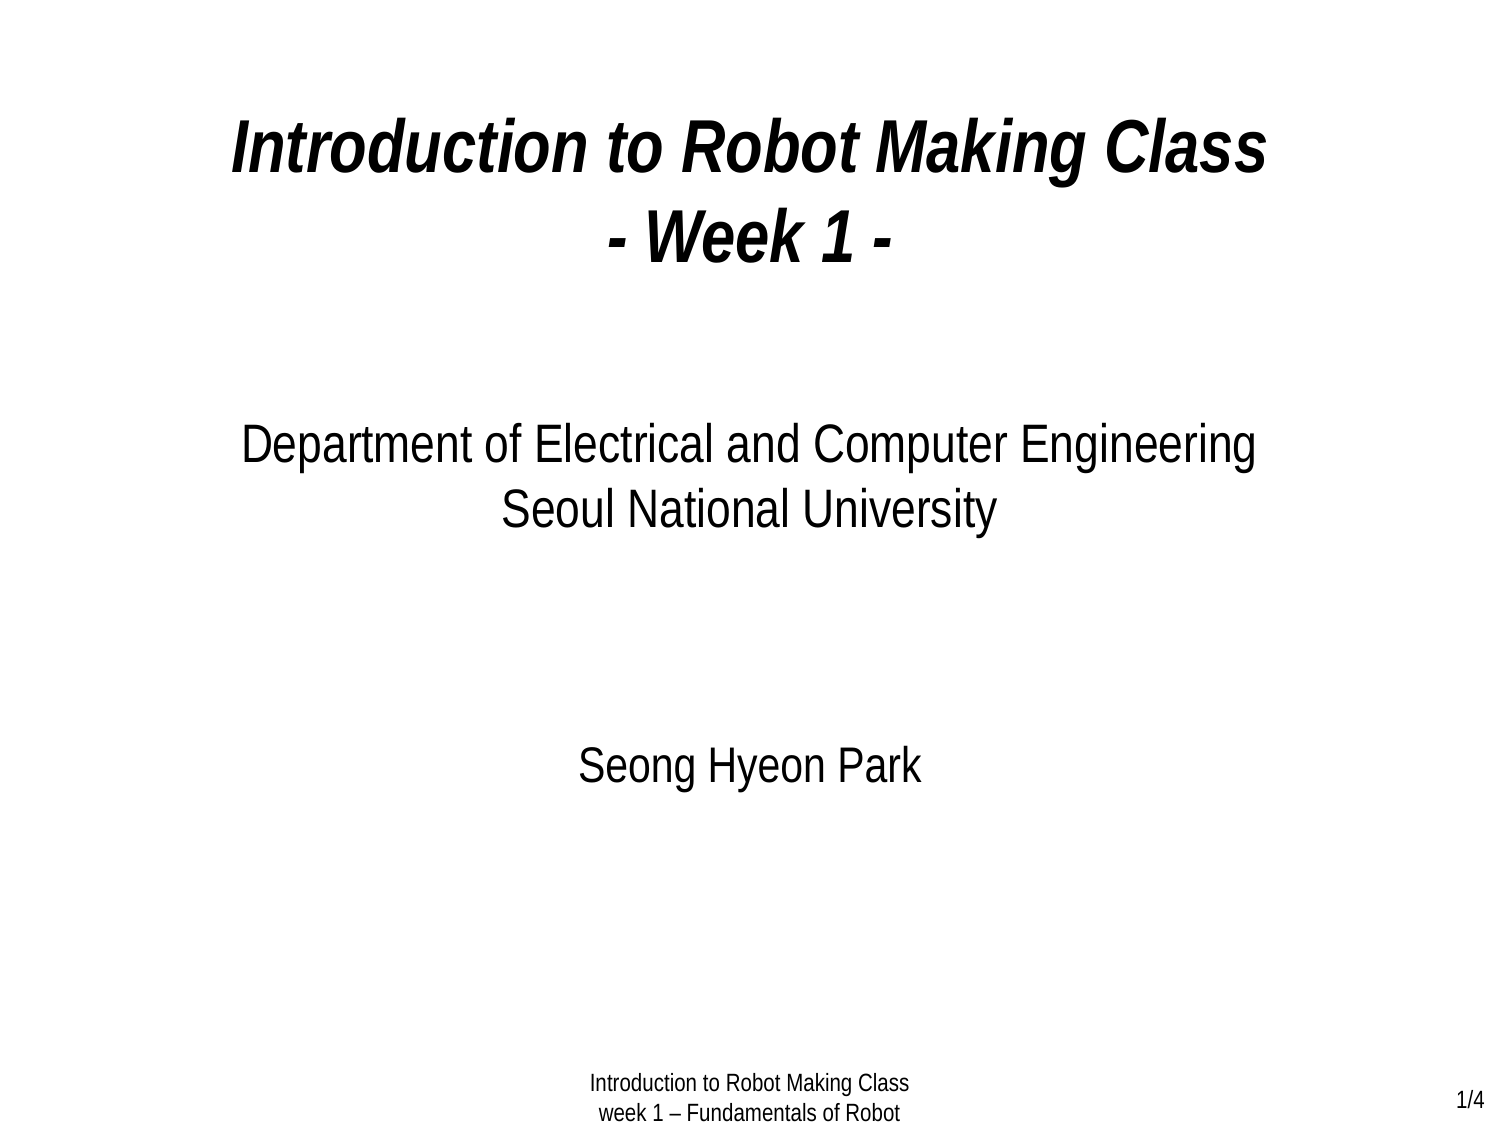

Introduction to Robot Making Class
- Week 1 -

Department of Electrical and Computer Engineering
Seoul National University

Seong Hyeon Park
Introduction to Robot Making Class
week 1 – Fundamentals of Robot
1/4